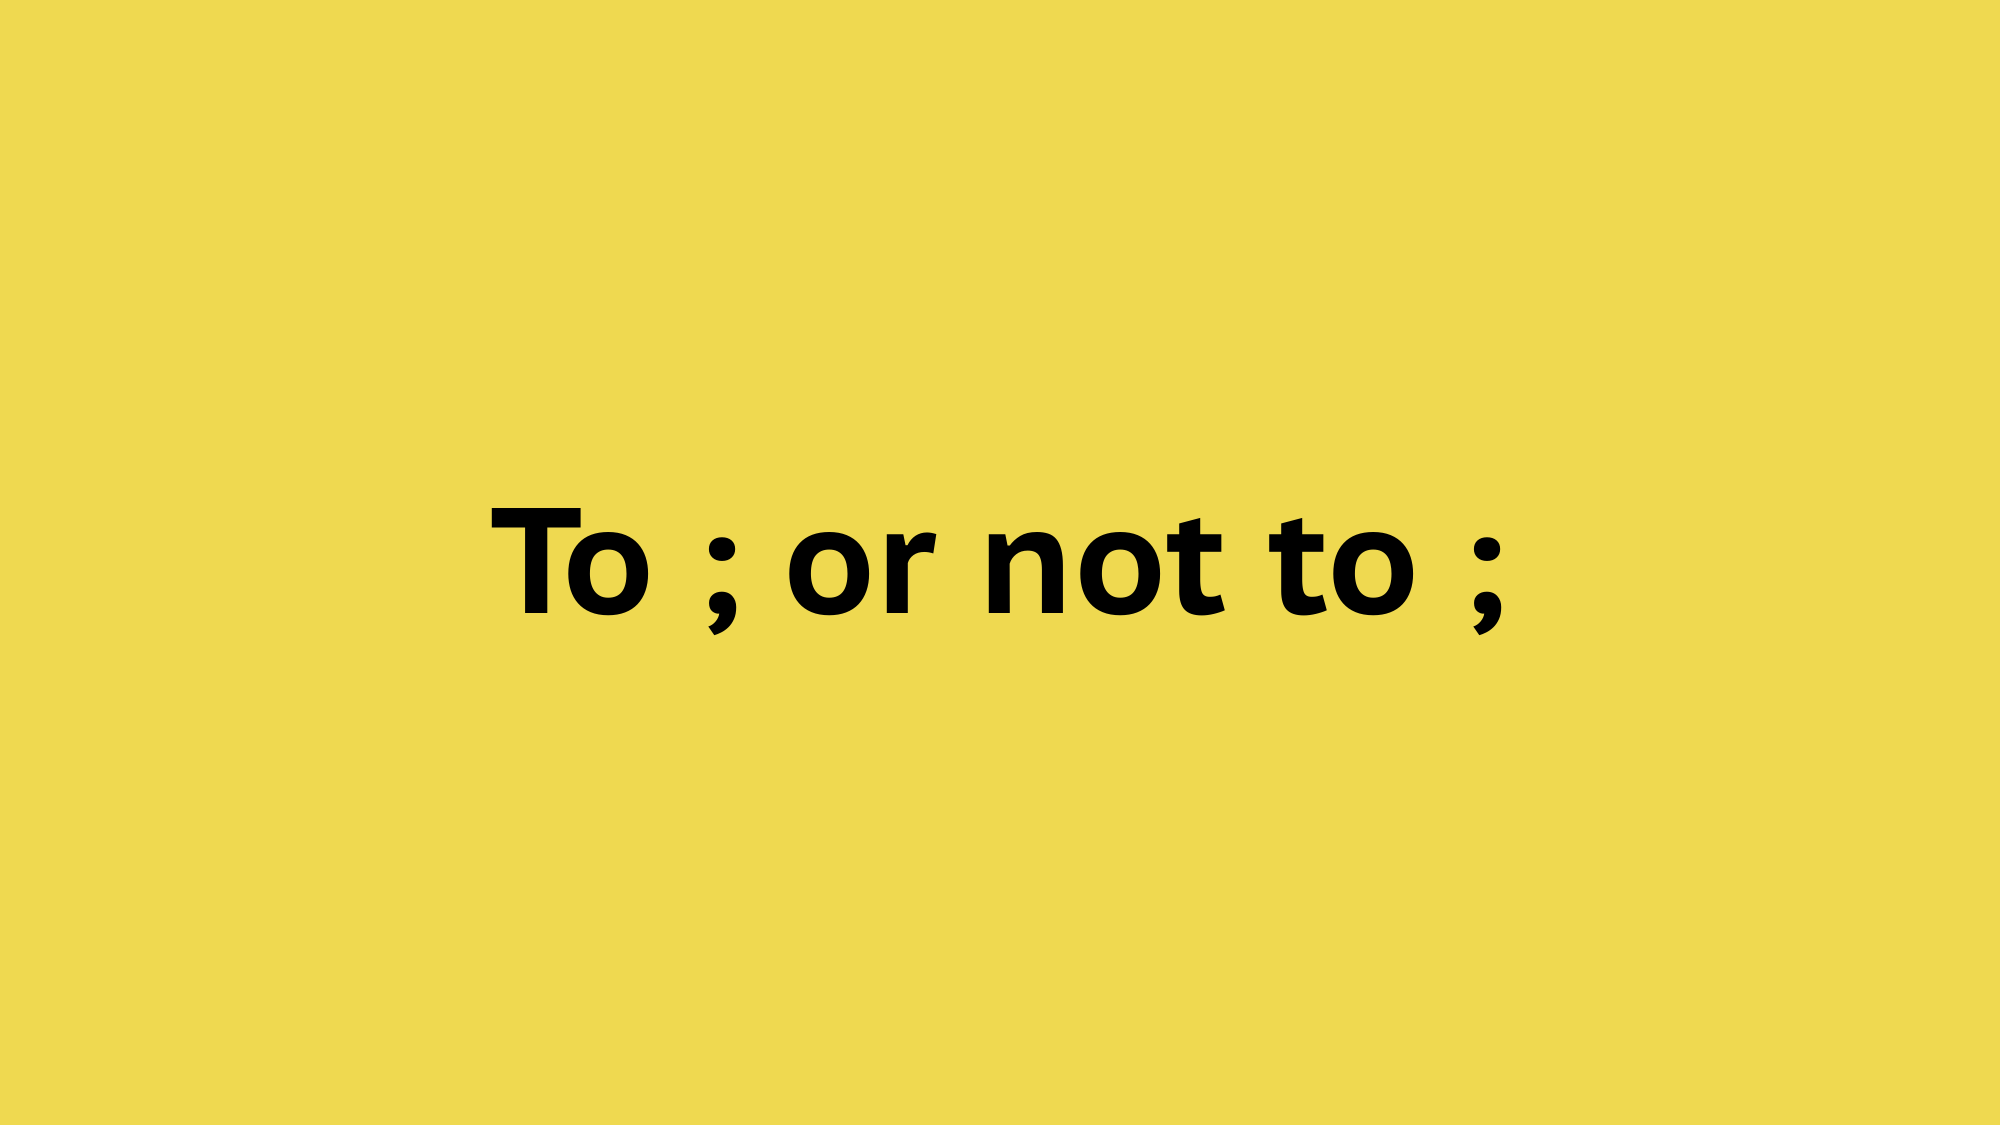

# To ; or not to ;